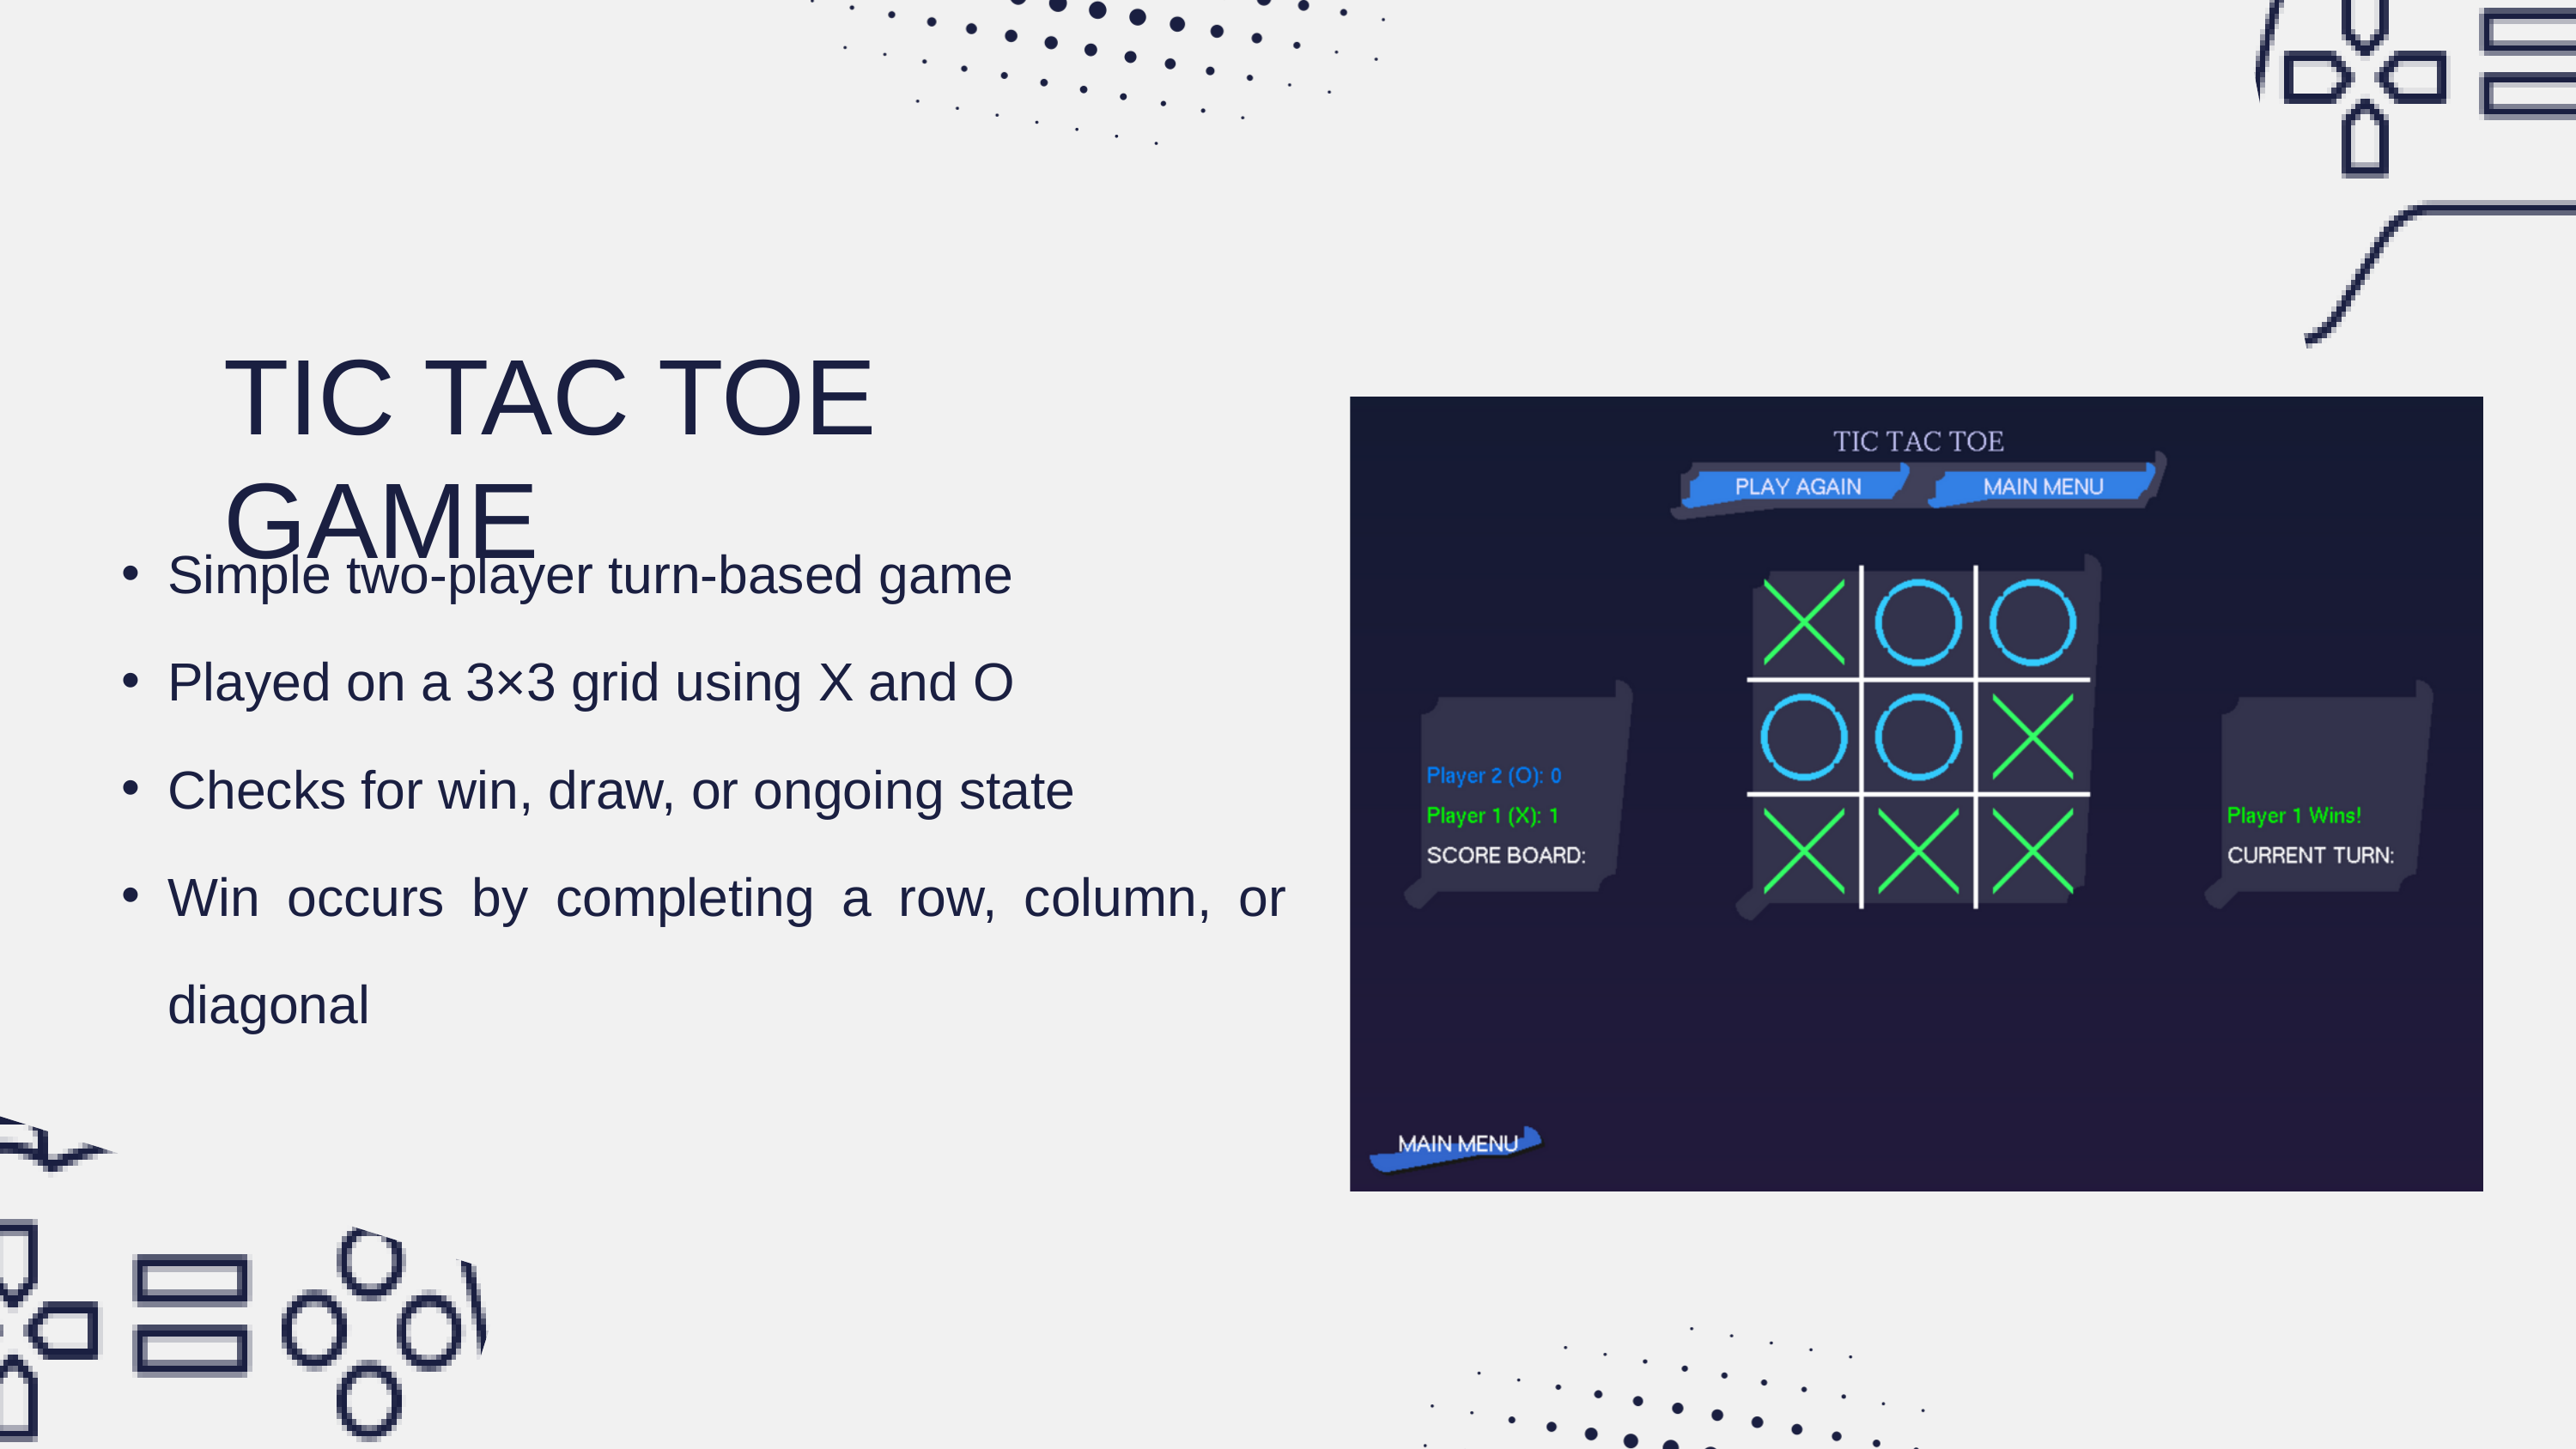

TIC TAC TOE GAME

Simple two‑player turn‑based game
Played on a 3×3 grid using X and O
Checks for win, draw, or ongoing state
Win occurs by completing a row, column, or diagonal